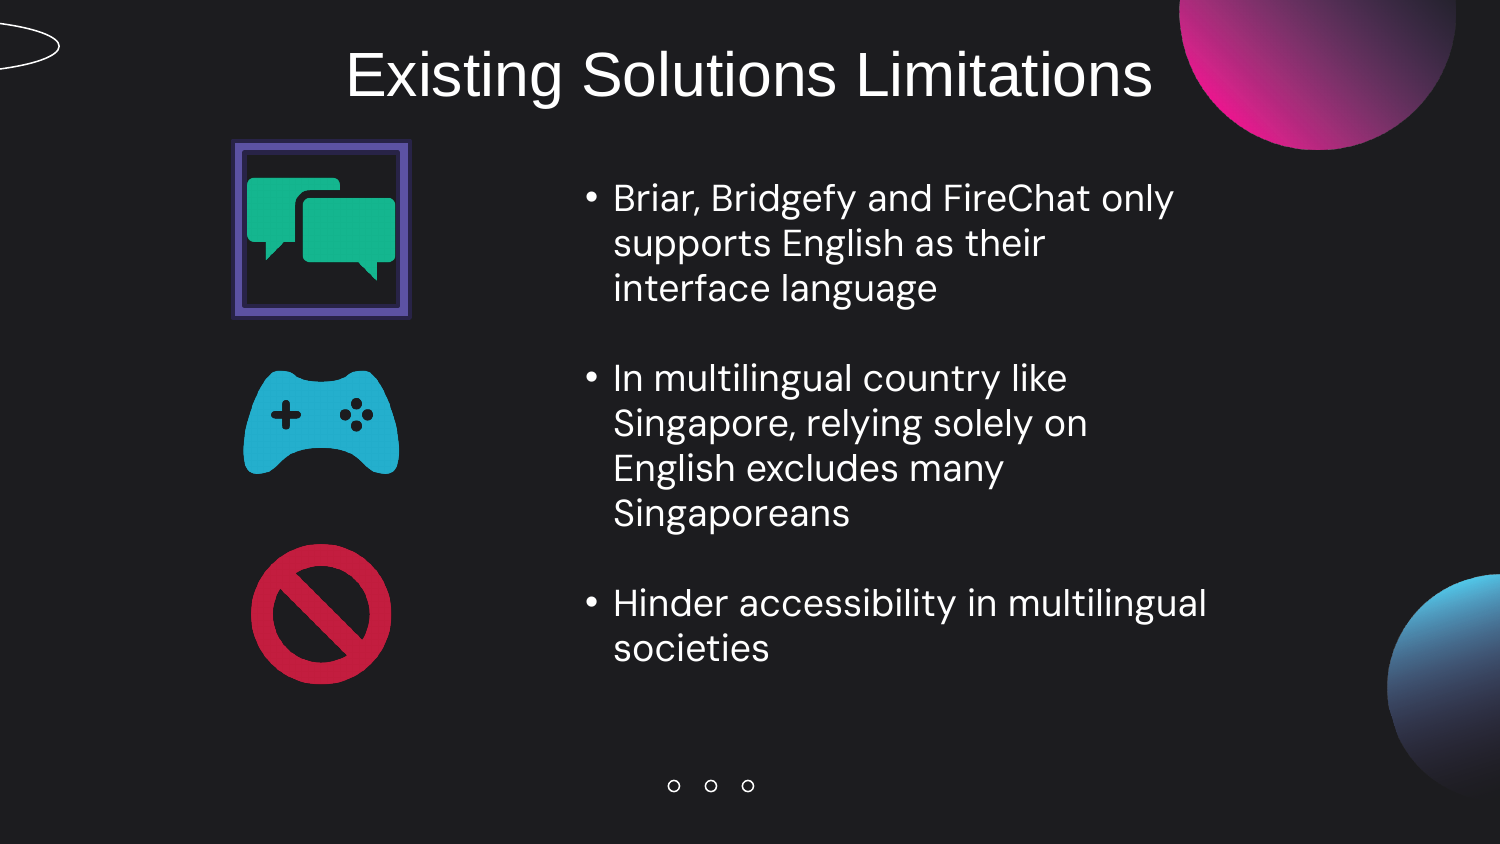

# Existing Solutions Limitations

Briar, Bridgefy and FireChat only supports English as their interface language

In multilingual country like Singapore, relying solely on English excludes many Singaporeans

Hinder accessibility in multilingual societies